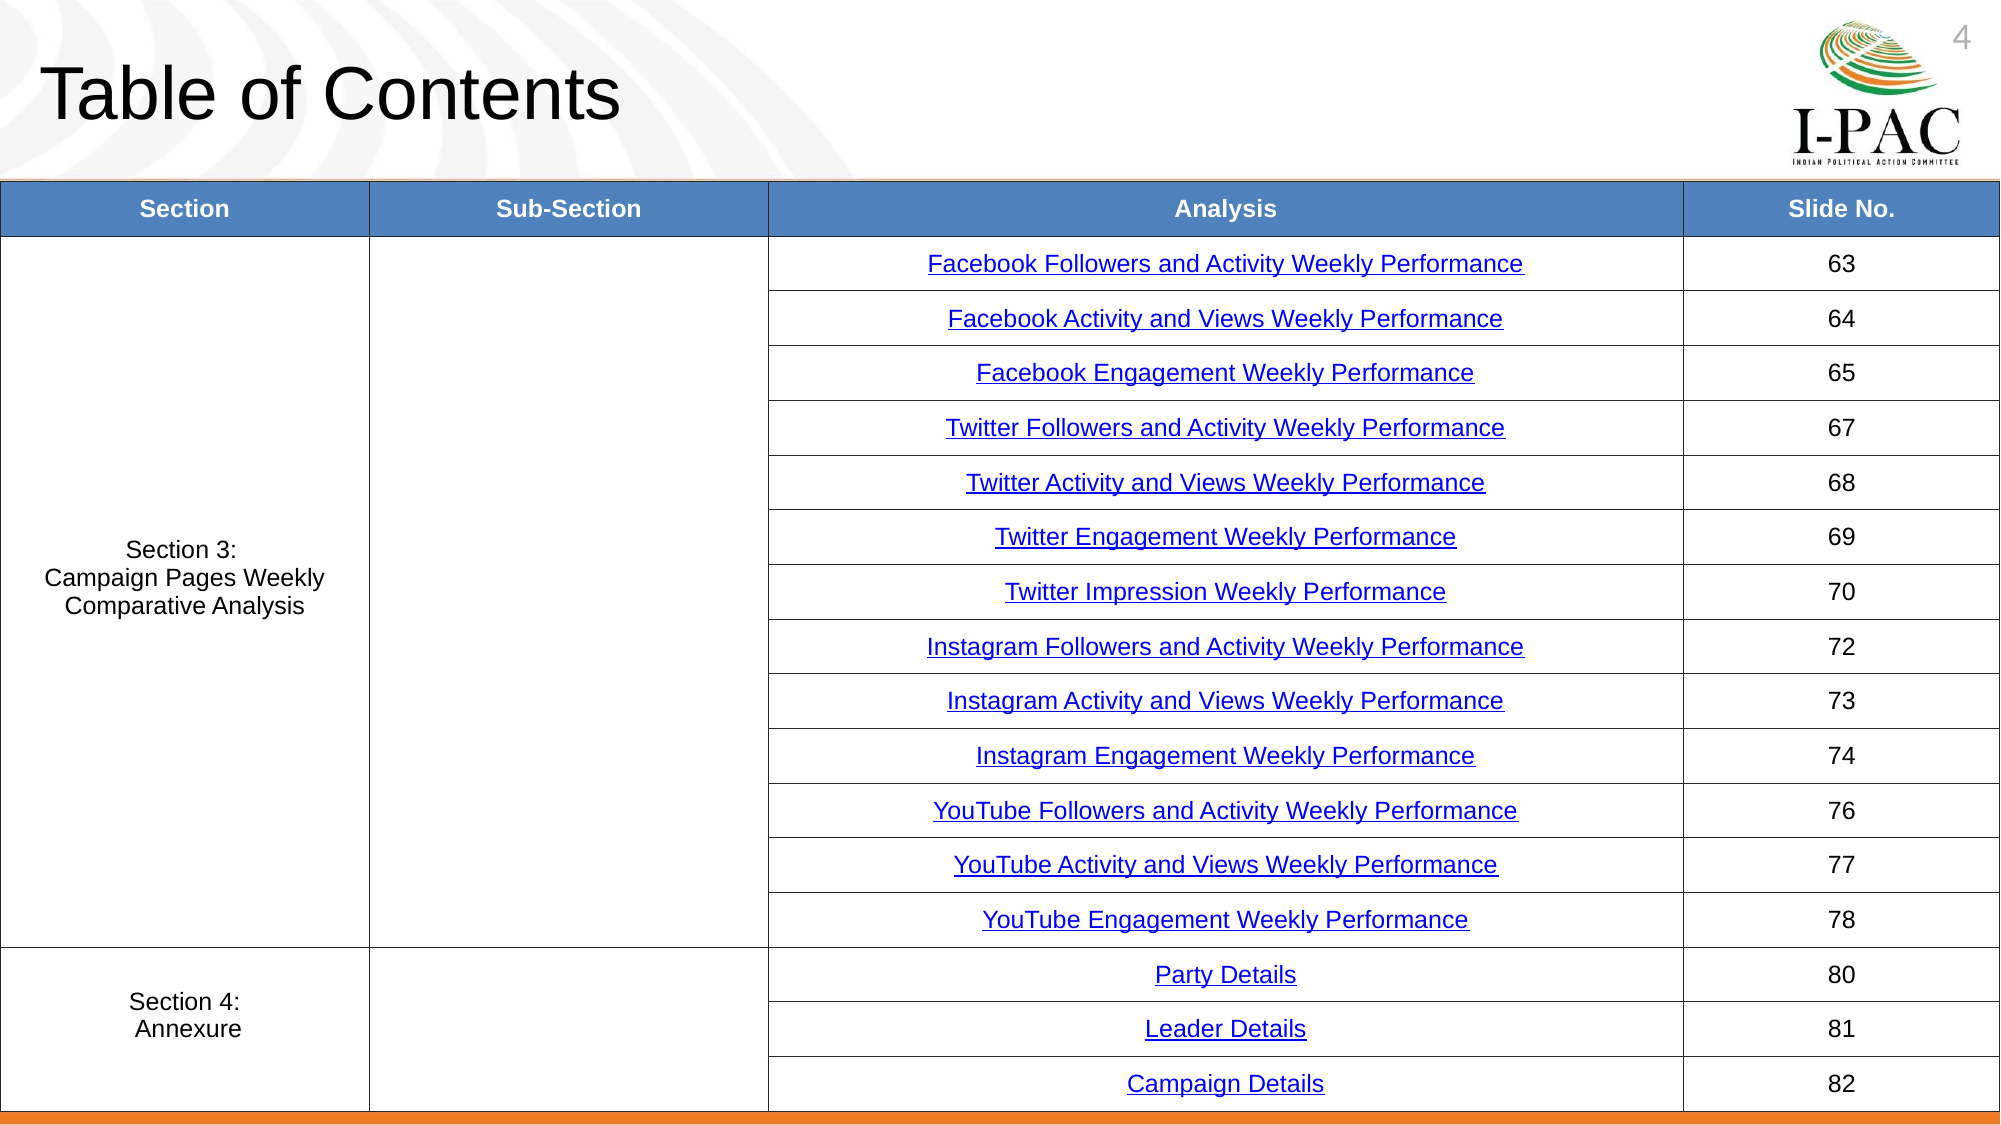

4
Table of Contents
| Section | Sub-Section | Analysis | Slide No. |
| --- | --- | --- | --- |
| Section 3: Campaign Pages Weekly Comparative Analysis |  | Facebook Followers and Activity Weekly Performance | 63 |
|  |  | Facebook Activity and Views Weekly Performance | 64 |
|  |  | Facebook Engagement Weekly Performance | 65 |
|  |  | Twitter Followers and Activity Weekly Performance | 67 |
|  |  | Twitter Activity and Views Weekly Performance | 68 |
|  |  | Twitter Engagement Weekly Performance | 69 |
|  |  | Twitter Impression Weekly Performance | 70 |
|  |  | Instagram Followers and Activity Weekly Performance | 72 |
|  |  | Instagram Activity and Views Weekly Performance | 73 |
|  |  | Instagram Engagement Weekly Performance | 74 |
|  |  | YouTube Followers and Activity Weekly Performance | 76 |
|  |  | YouTube Activity and Views Weekly Performance | 77 |
|  |  | YouTube Engagement Weekly Performance | 78 |
| Section 4: Annexure |  | Party Details | 80 |
|  |  | Leader Details | 81 |
|  |  | Campaign Details | 82 |